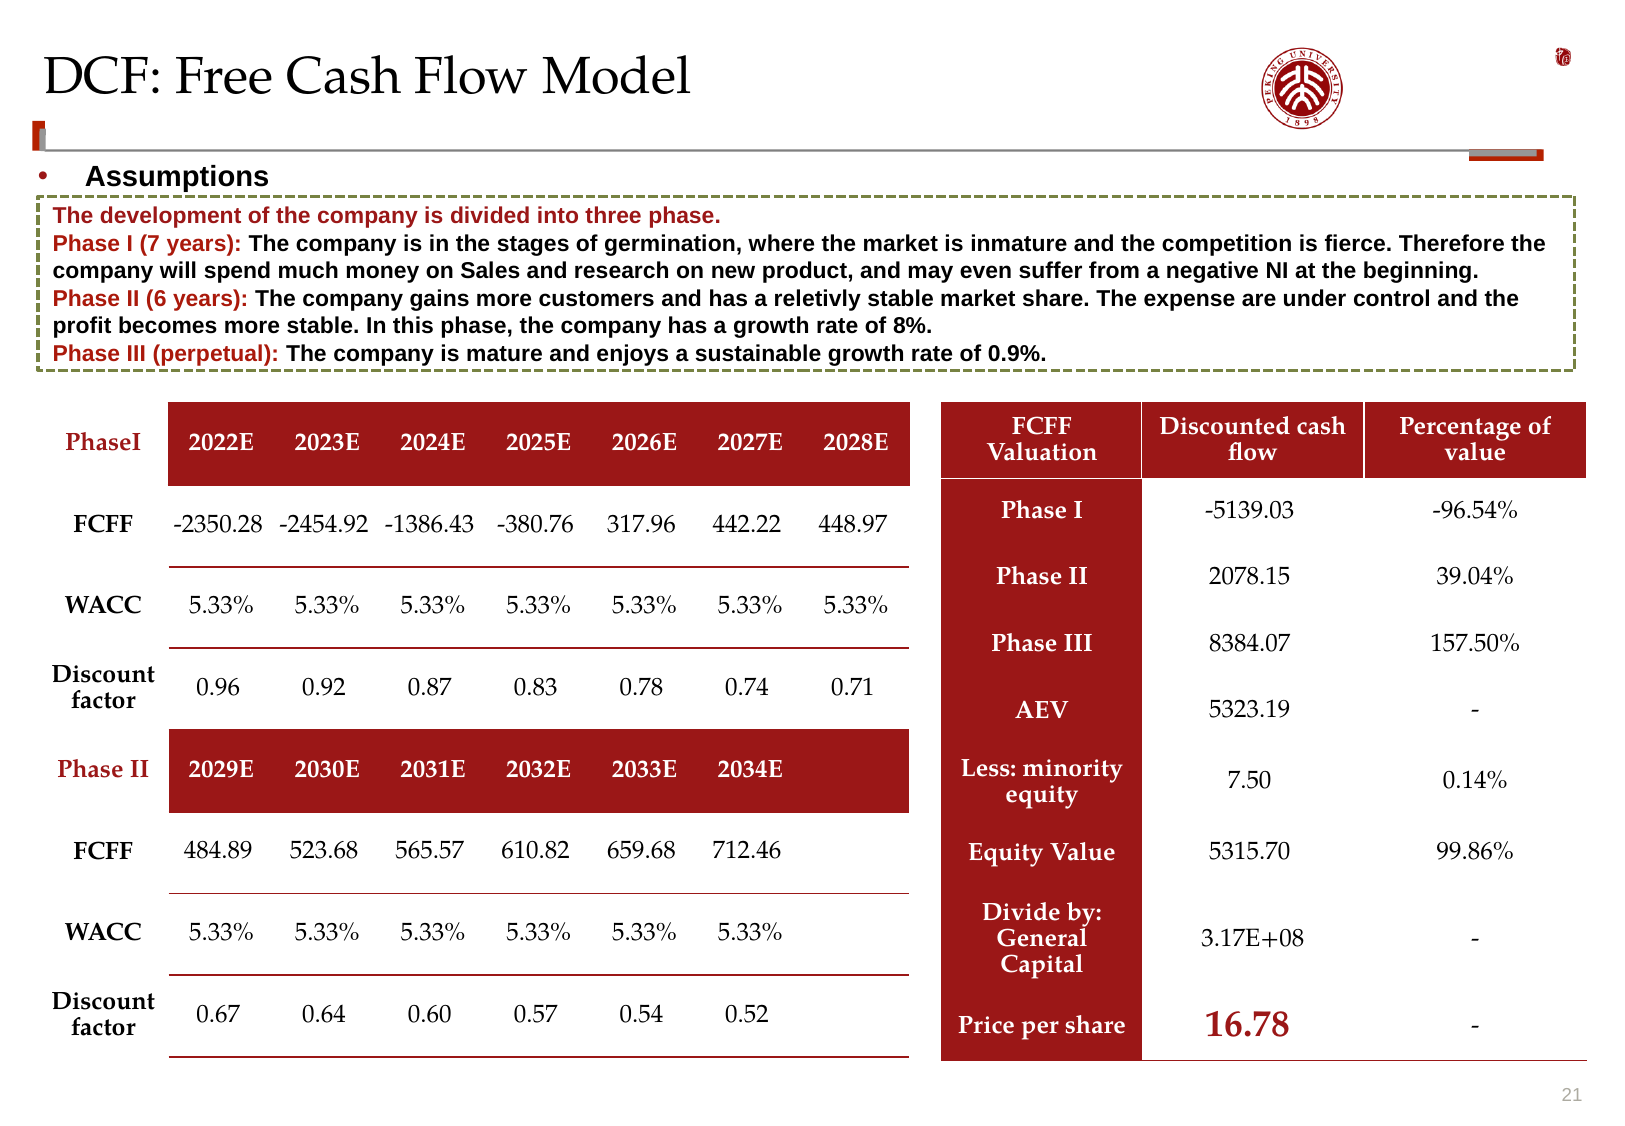

# DCF: Free Cash Flow Model
Assumptions
The development of the company is divided into three phase.
Phase I (7 years): The company is in the stages of germination, where the market is inmature and the competition is fierce. Therefore the company will spend much money on Sales and research on new product, and may even suffer from a negative NI at the beginning.
Phase II (6 years): The company gains more customers and has a reletivly stable market share. The expense are under control and the profit becomes more stable. In this phase, the company has a growth rate of 8%.
Phase III (perpetual): The company is mature and enjoys a sustainable growth rate of 0.9%.
| FCFF Valuation | Discounted cash flow | Percentage of value |
| --- | --- | --- |
| Phase I | -5139.03 | -96.54% |
| Phase II | 2078.15 | 39.04% |
| Phase III | 8384.07 | 157.50% |
| AEV | 5323.19 | - |
| Less: minority equity | 7.50 | 0.14% |
| Equity Value | 5315.70 | 99.86% |
| Divide by: General Capital | 3.17E+08 | - |
| Price per share | 16.78 | - |
| PhaseI | 2022E | 2023E | 2024E | 2025E | 2026E | 2027E | 2028E |
| --- | --- | --- | --- | --- | --- | --- | --- |
| FCFF | -2350.28 | -2454.92 | -1386.43 | -380.76 | 317.96 | 442.22 | 448.97 |
| WACC | 5.33% | 5.33% | 5.33% | 5.33% | 5.33% | 5.33% | 5.33% |
| Discount factor | 0.96 | 0.92 | 0.87 | 0.83 | 0.78 | 0.74 | 0.71 |
| Phase II | 2029E | 2030E | 2031E | 2032E | 2033E | 2034E |  |
| FCFF | 484.89 | 523.68 | 565.57 | 610.82 | 659.68 | 712.46 |  |
| WACC | 5.33% | 5.33% | 5.33% | 5.33% | 5.33% | 5.33% |  |
| Discount factor | 0.67 | 0.64 | 0.60 | 0.57 | 0.54 | 0.52 |  |